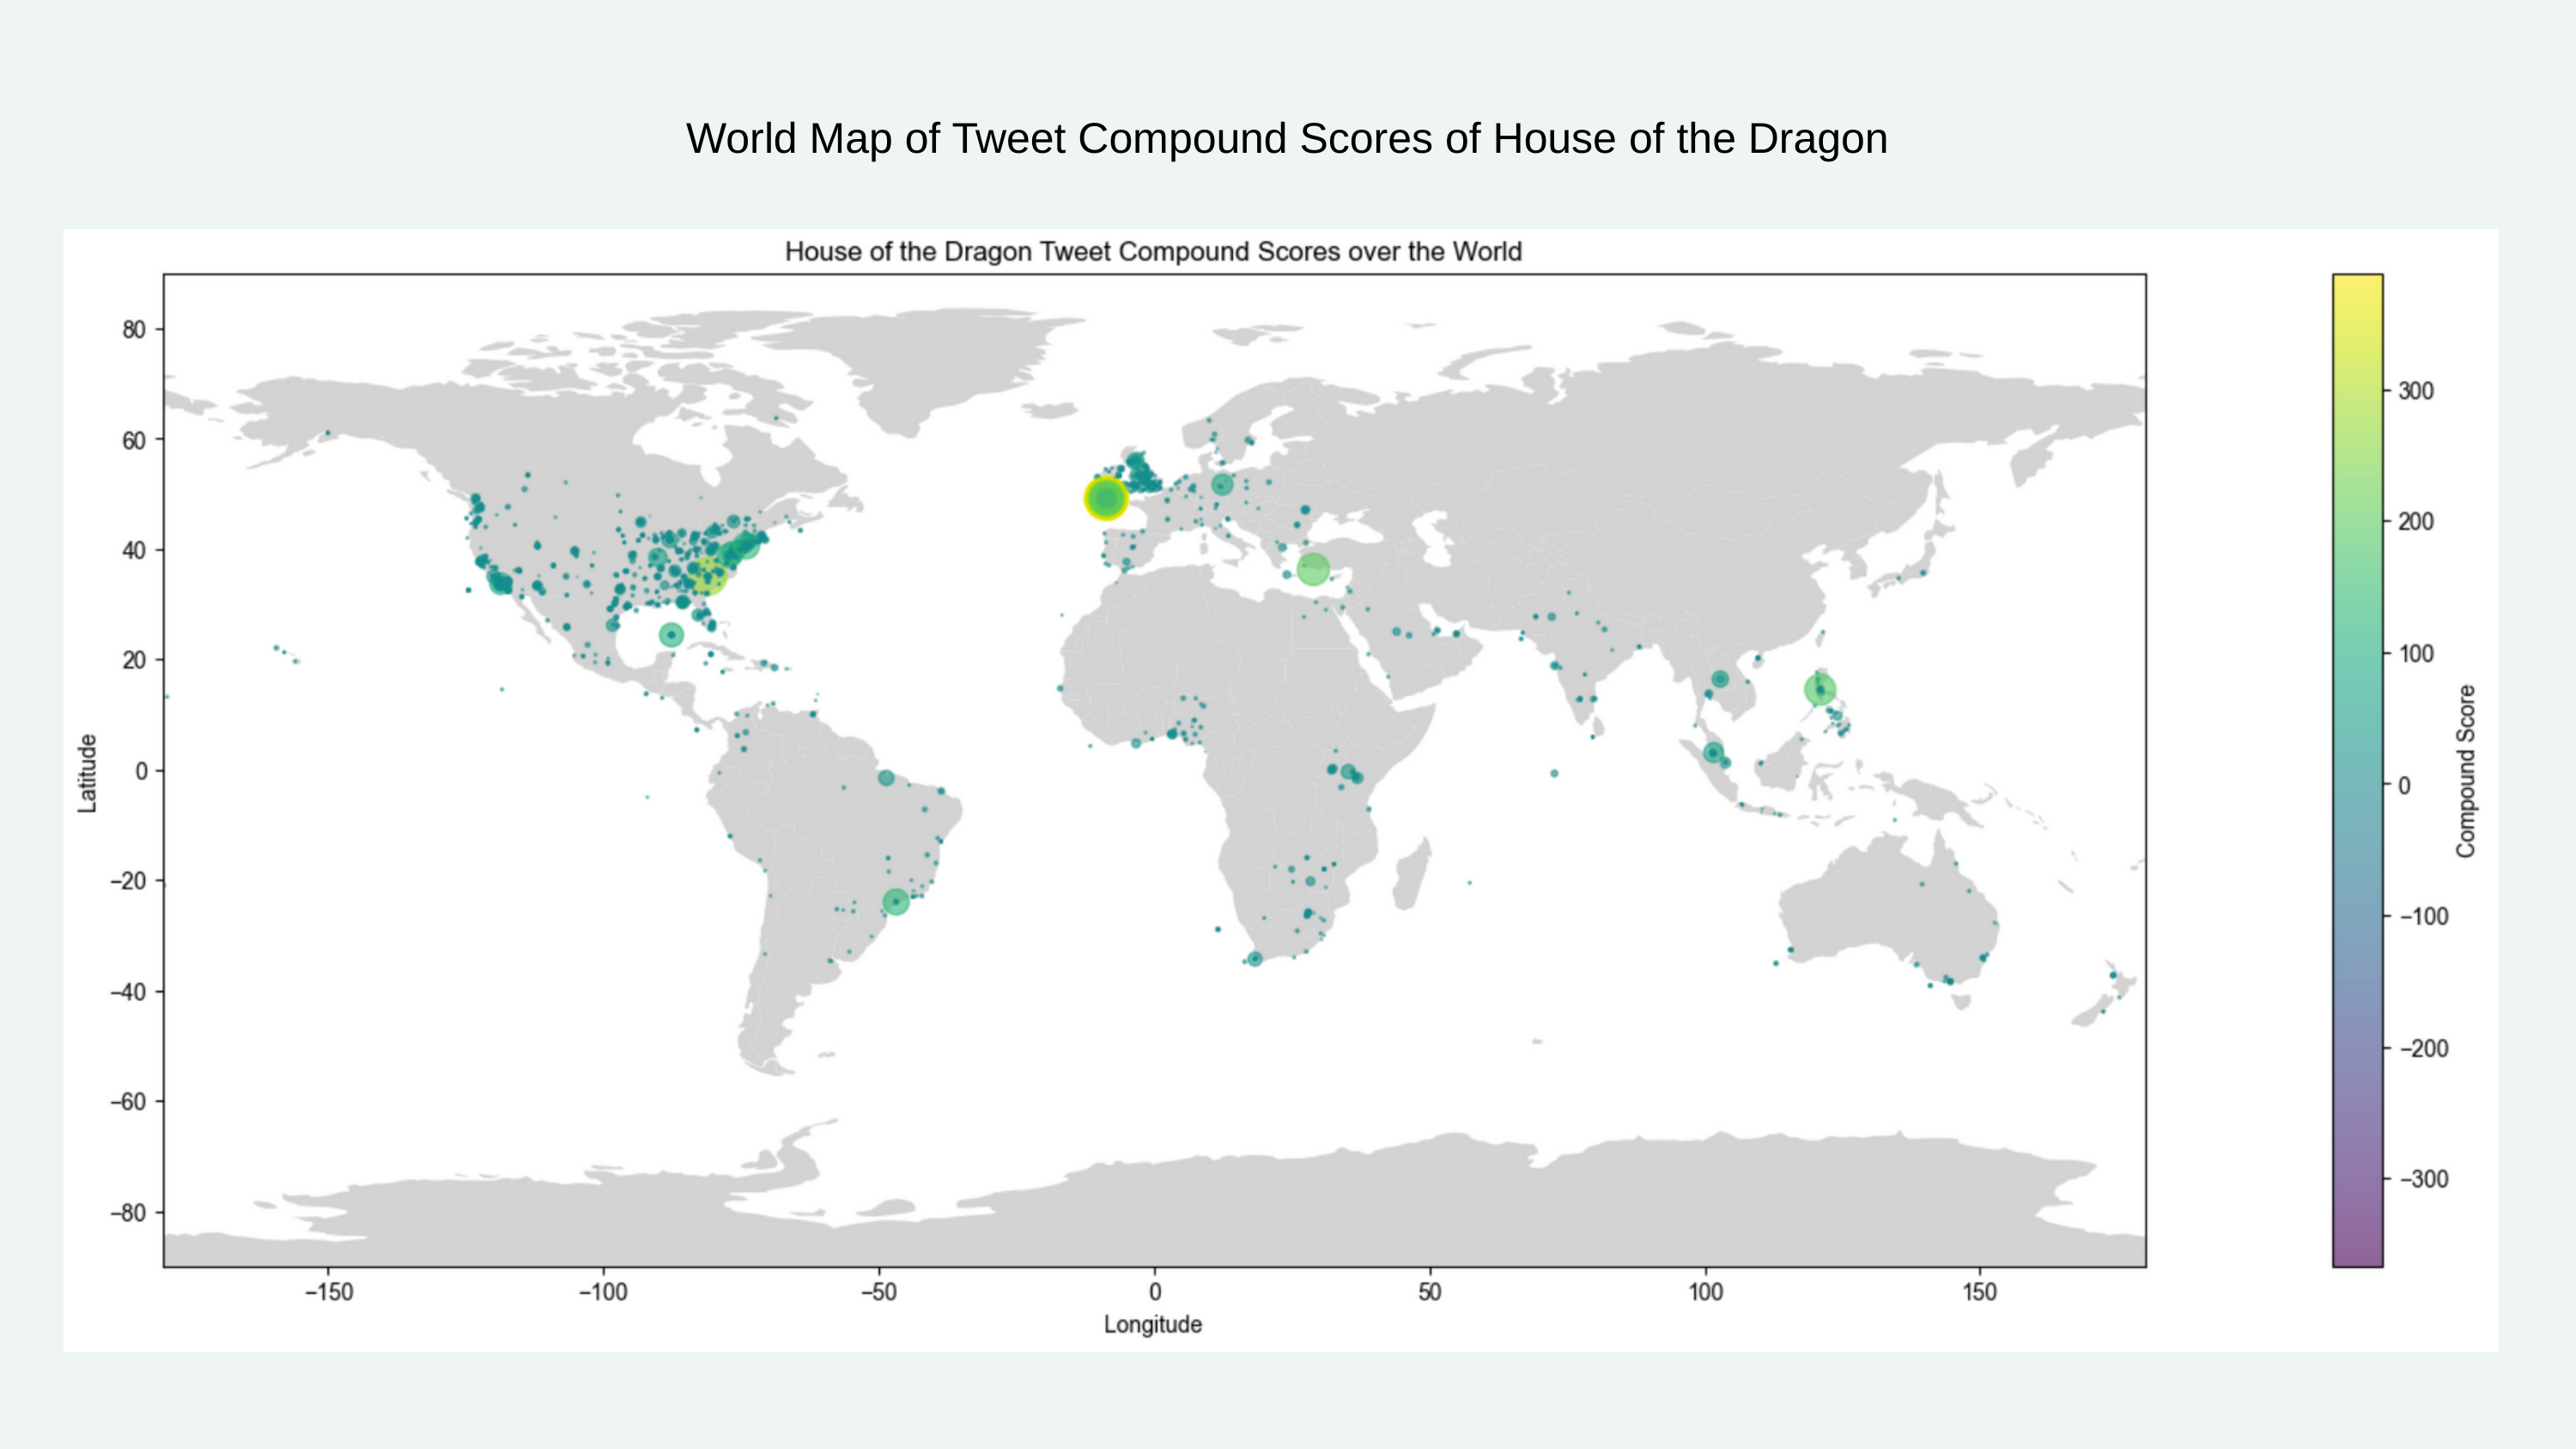

World Map of Tweet Compound Scores of House of the Dragon